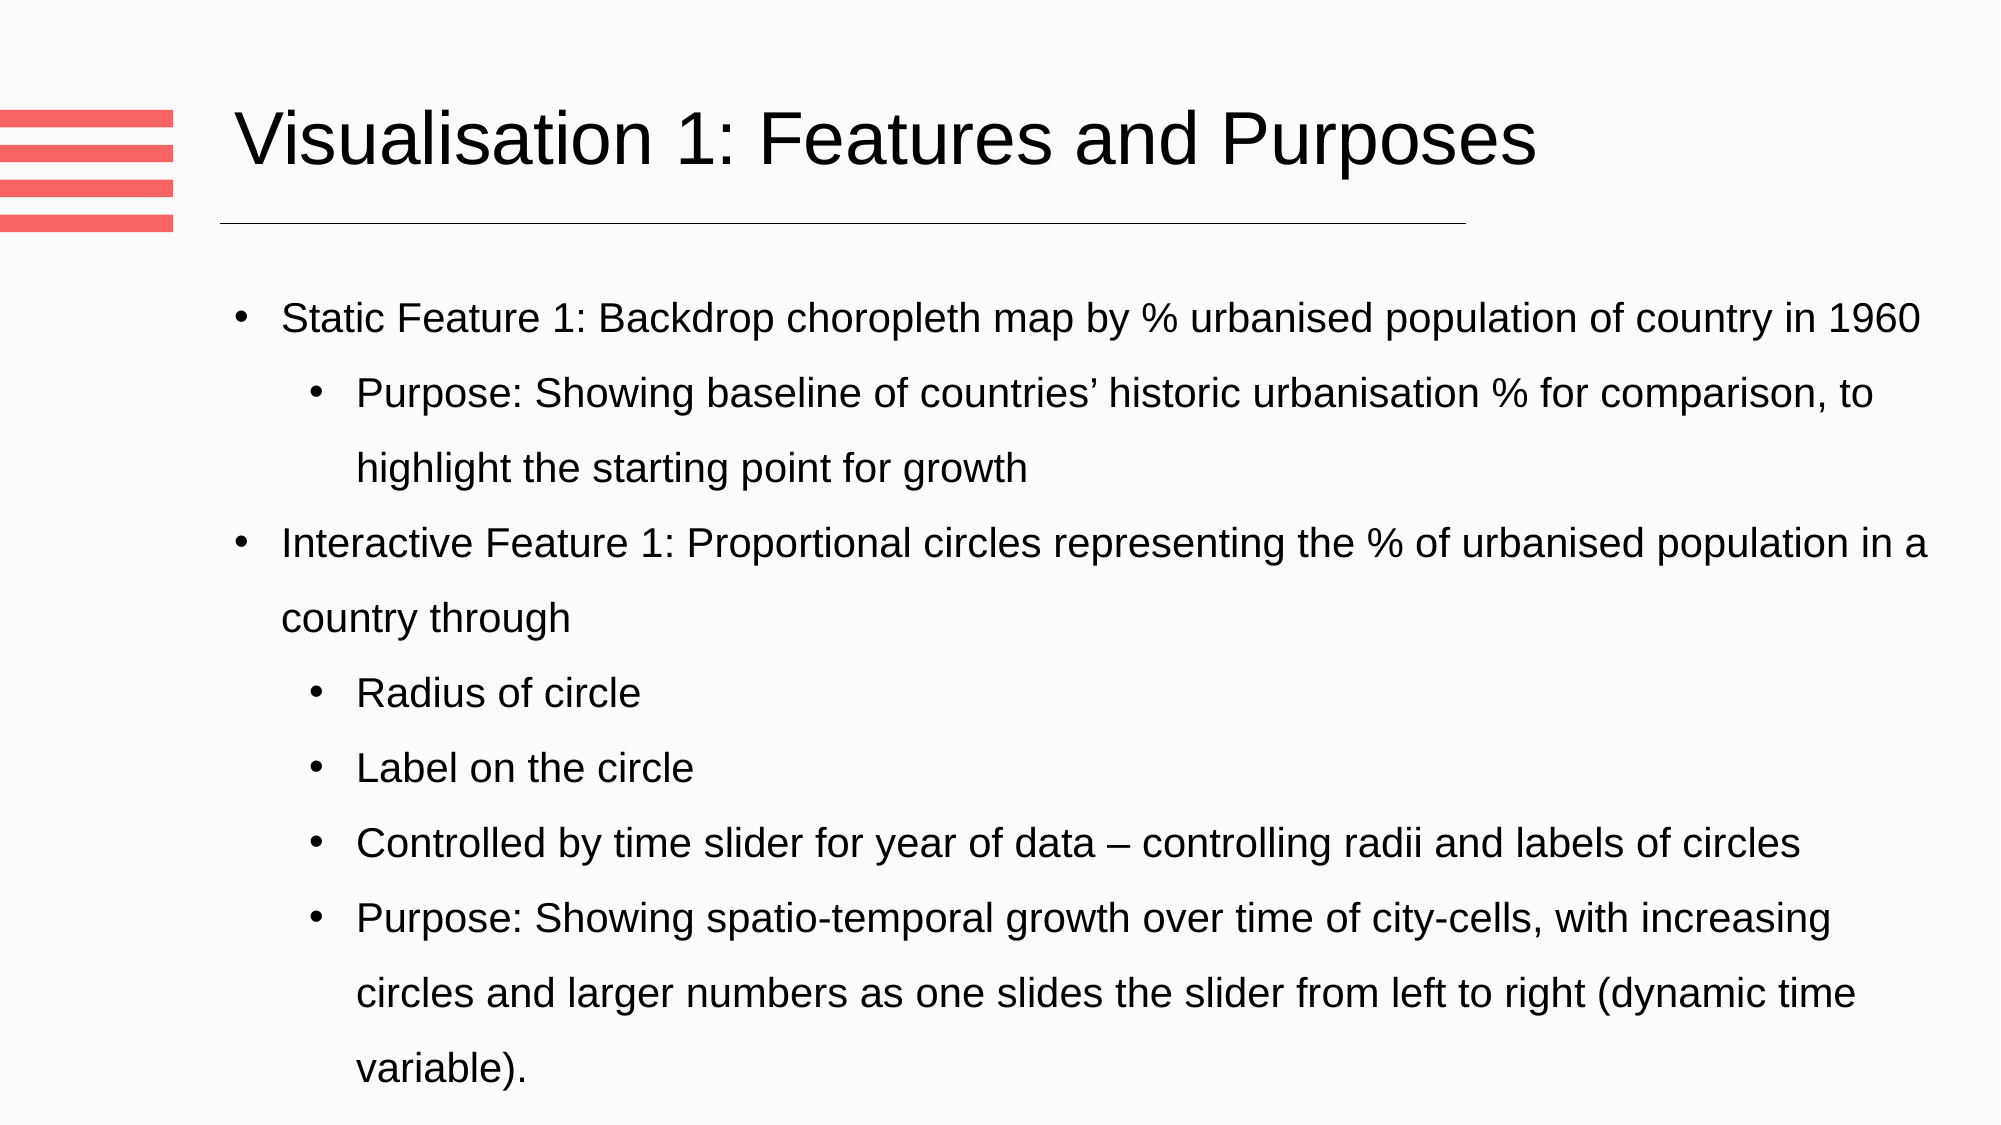

Visualisation 1: Features and Purposes

Static Feature 1: Backdrop choropleth map by % urbanised population of country in 1960
Purpose: Showing baseline of countries’ historic urbanisation % for comparison, to highlight the starting point for growth
Interactive Feature 1: Proportional circles representing the % of urbanised population in a country through
Radius of circle
Label on the circle
Controlled by time slider for year of data – controlling radii and labels of circles
Purpose: Showing spatio-temporal growth over time of city-cells, with increasing circles and larger numbers as one slides the slider from left to right (dynamic time variable).